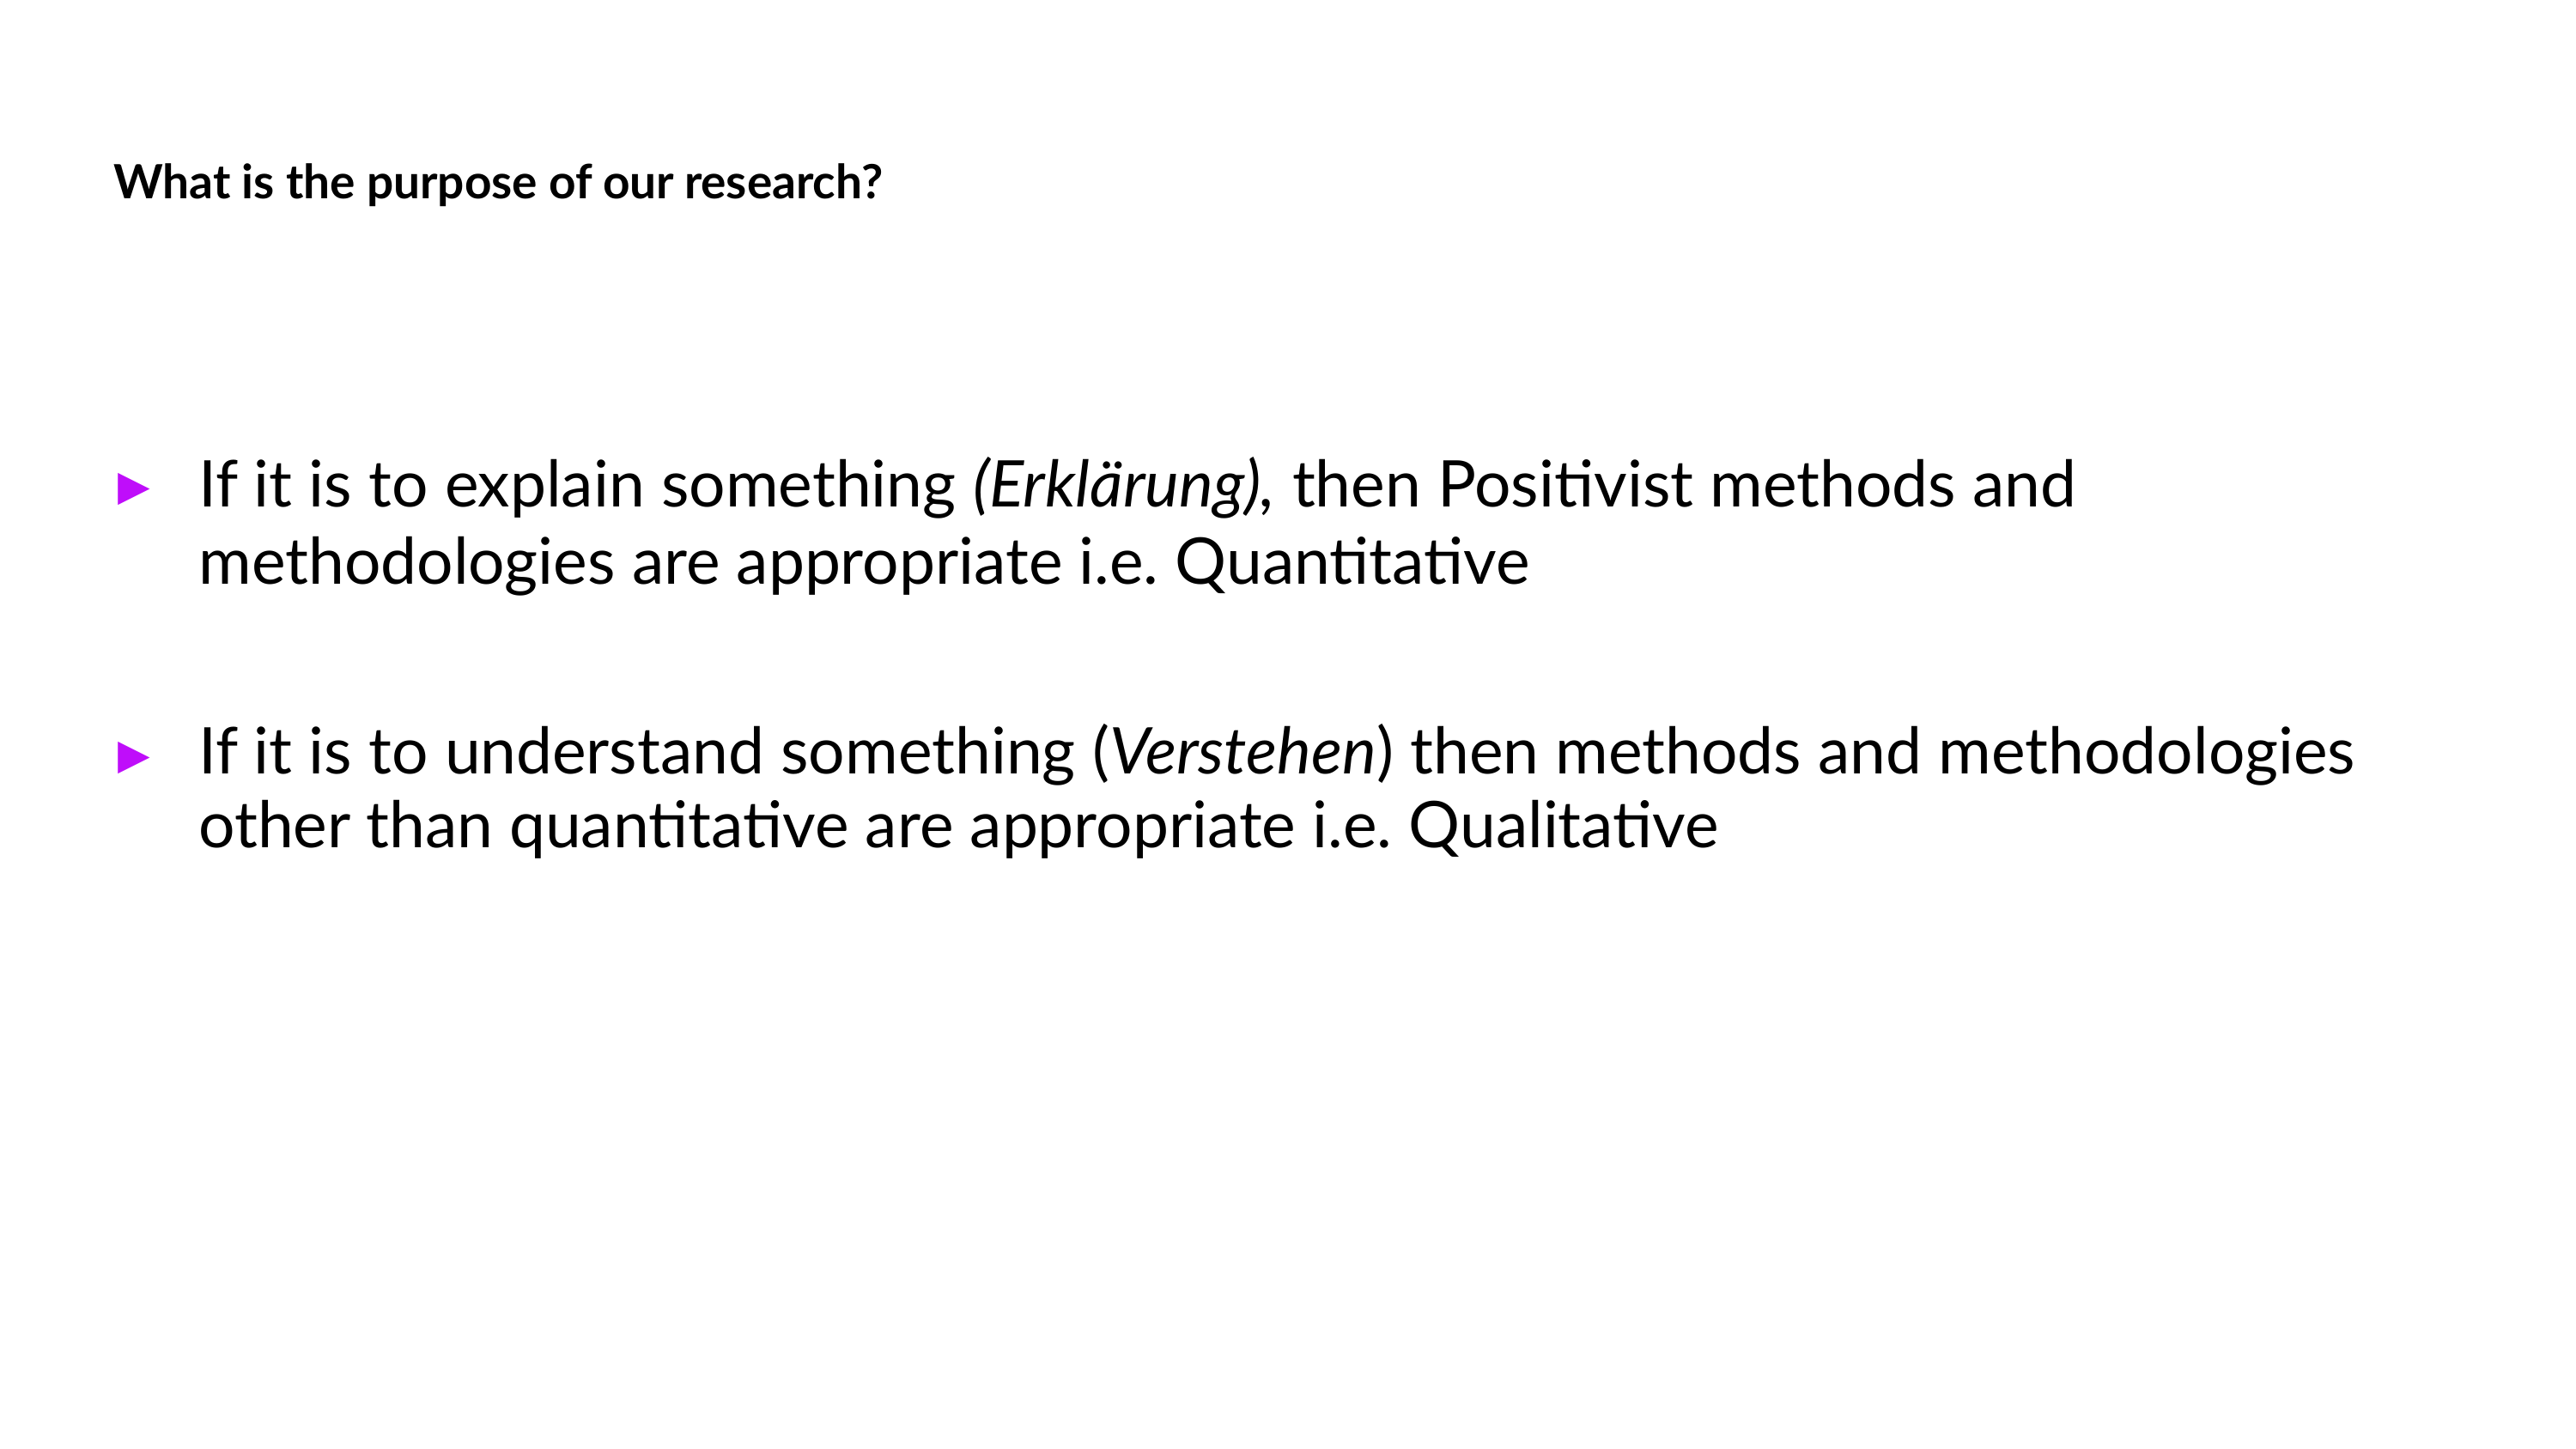

# What is the purpose of our research?

If it is to explain something (Erklärung), then Positivist methods and methodologies are appropriate i.e. Quantitative

If it is to understand something (Verstehen) then methods and methodologies other than quantitative are appropriate i.e. Qualitative